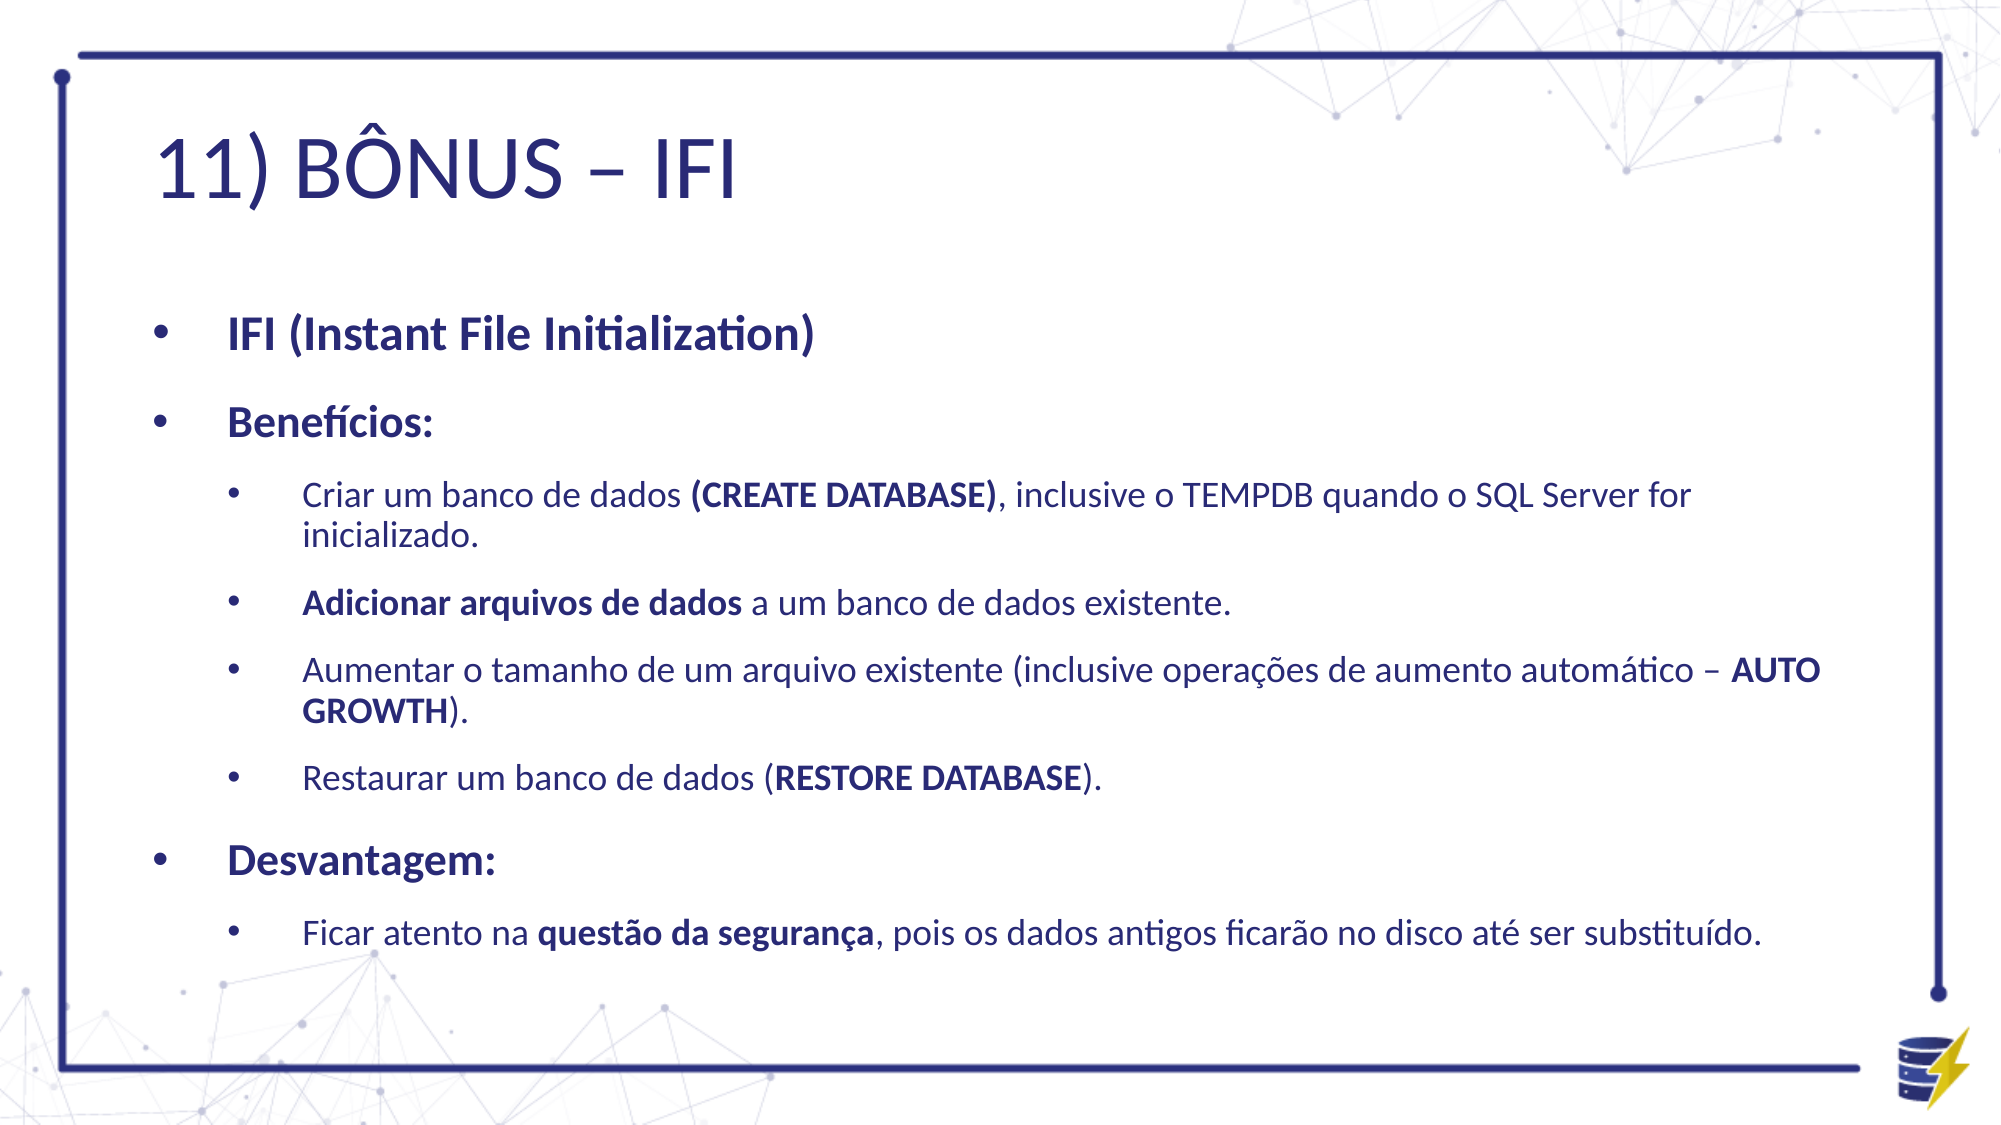

# 11) BÔNUS – IFI
IFI (Instant File Initialization)
Benefícios:
Criar um banco de dados (CREATE DATABASE), inclusive o TEMPDB quando o SQL Server for inicializado.
Adicionar arquivos de dados a um banco de dados existente.
Aumentar o tamanho de um arquivo existente (inclusive operações de aumento automático – AUTO GROWTH).
Restaurar um banco de dados (RESTORE DATABASE).
Desvantagem:
Ficar atento na questão da segurança, pois os dados antigos ficarão no disco até ser substituído.